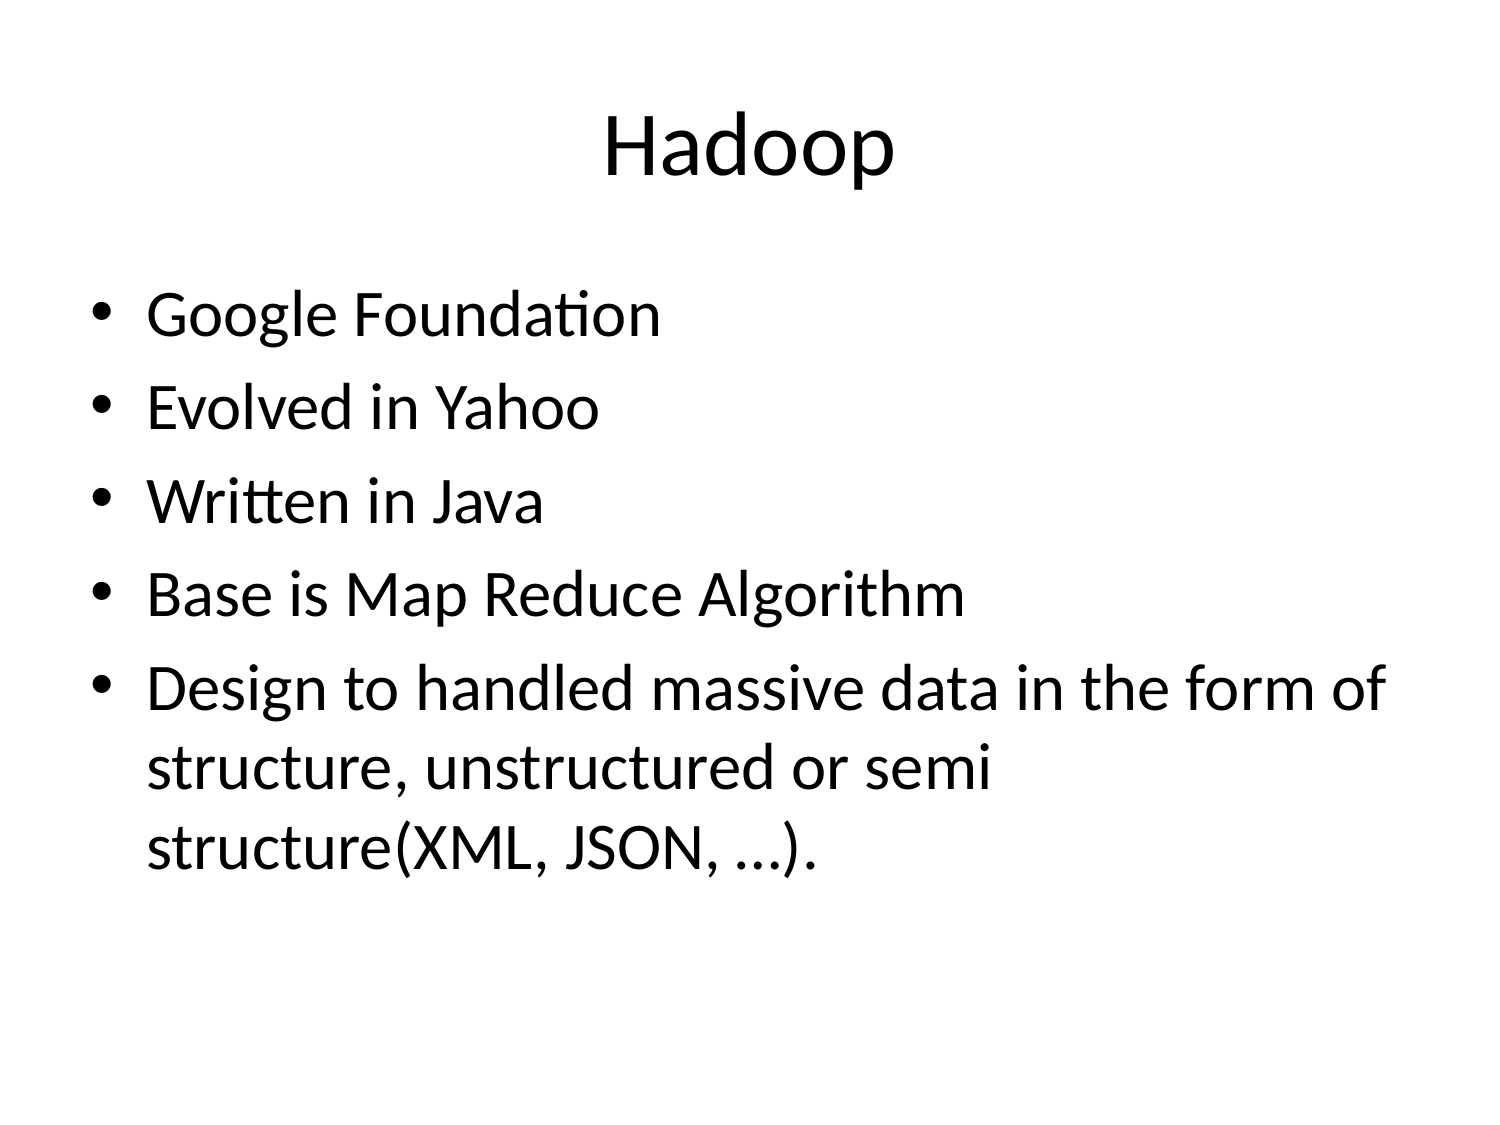

# Hadoop
Google Foundation
Evolved in Yahoo
Written in Java
Base is Map Reduce Algorithm
Design to handled massive data in the form of structure, unstructured or semi structure(XML, JSON, …).